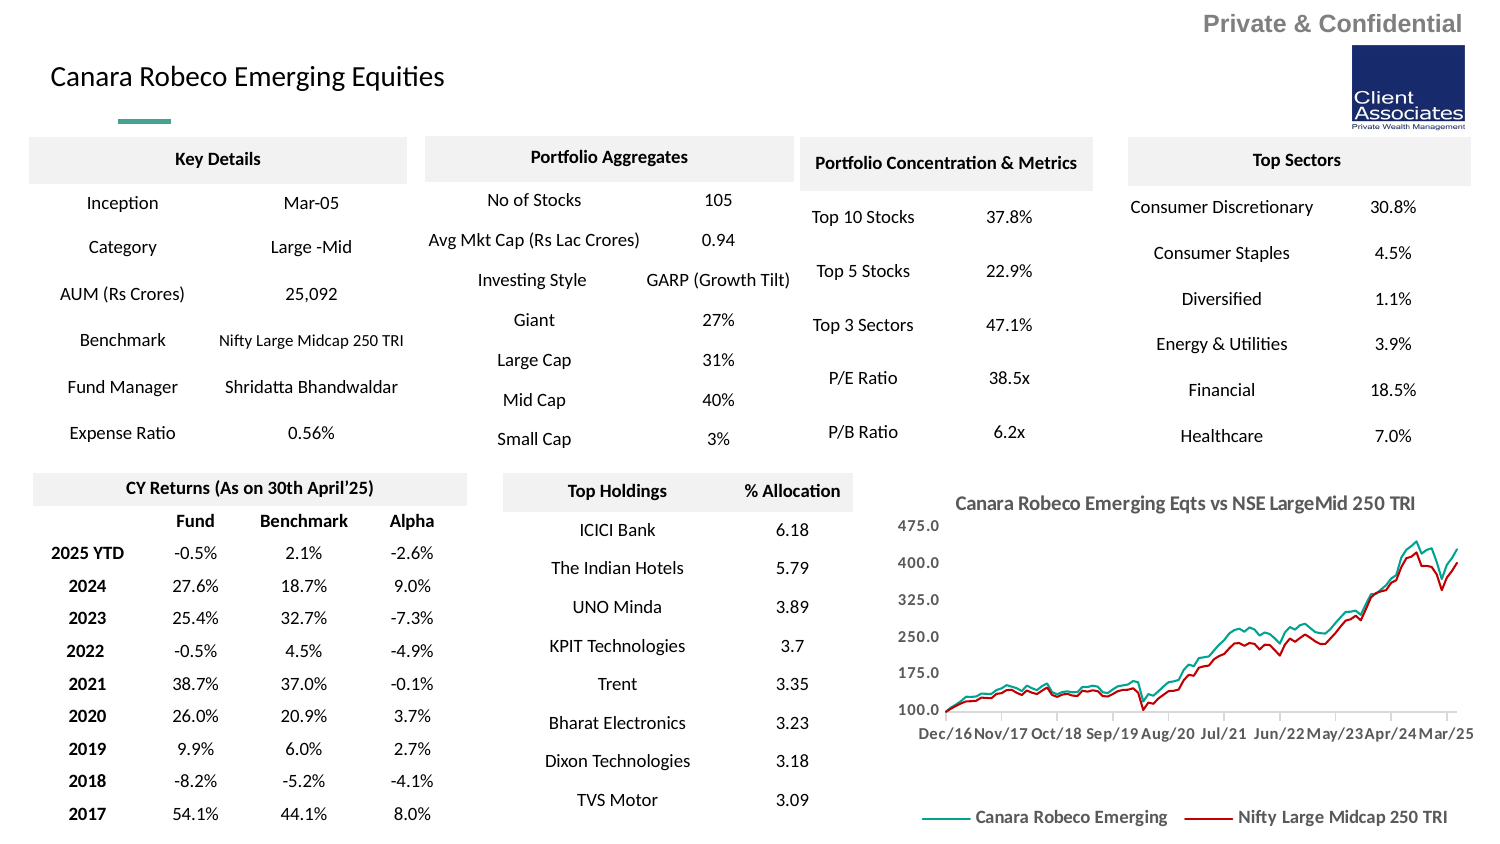

Canara Robeco Emerging Equities
| Portfolio Aggregates |  |
| --- | --- |
| No of Stocks | 105 |
| Avg Mkt Cap (Rs Lac Crores) | 0.94 |
| Investing Style | GARP (Growth Tilt) |
| Giant | 27% |
| Large Cap | 31% |
| Mid Cap | 40% |
| Small Cap | 3% |
| Portfolio Concentration & Metrics |  |
| --- | --- |
| Top 10 Stocks | 37.8% |
| Top 5 Stocks | 22.9% |
| Top 3 Sectors | 47.1% |
| P/E Ratio | 38.5x |
| P/B Ratio | 6.2x |
| Top Sectors |  |
| --- | --- |
| Consumer Discretionary | 30.8% |
| Consumer Staples | 4.5% |
| Diversified | 1.1% |
| Energy & Utilities | 3.9% |
| Financial | 18.5% |
| Healthcare | 7.0% |
| Key Details |  |
| --- | --- |
| Inception | Mar-05 |
| Category | Large -Mid |
| AUM (Rs Crores) | 25,092 |
| Benchmark | Nifty Large Midcap 250 TRI |
| Fund Manager | Shridatta Bhandwaldar |
| Expense Ratio | 0.56% |
| CY Returns (As on 30th April’25) |  |  |  |
| --- | --- | --- | --- |
|  | Fund | Benchmark | Alpha |
| 2025 YTD | -0.5% | 2.1% | -2.6% |
| 2024 | 27.6% | 18.7% | 9.0% |
| 2023 | 25.4% | 32.7% | -7.3% |
| 2022 | -0.5% | 4.5% | -4.9% |
| 2021 | 38.7% | 37.0% | -0.1% |
| 2020 | 26.0% | 20.9% | 3.7% |
| 2019 | 9.9% | 6.0% | 2.7% |
| 2018 | -8.2% | -5.2% | -4.1% |
| 2017 | 54.1% | 44.1% | 8.0% |
| Top Holdings | % Allocation |
| --- | --- |
| ICICI Bank | 6.18 |
| The Indian Hotels | 5.79 |
| UNO Minda | 3.89 |
| KPIT Technologies | 3.7 |
| Trent | 3.35 |
| Bharat Electronics | 3.23 |
| Dixon Technologies | 3.18 |
| TVS Motor | 3.09 |

### Chart: Canara Robeco Emerging Eqts vs NSE LargeMid 250 TRI

| Category | Canara Robeco Emerging  | Nifty Large Midcap 250 TRI |
|---|---|---|
| 42735 | 100.0 | 100.0 |
| 42766 | 108.577405857741 | 106.196060816155 |
| 42794 | 114.704124327555 | 112.008944701046 |
| 42825 | 121.832038254632 | 117.012899508823 |
| 42855 | 130.528989838613 | 121.036843184548 |
| 42886 | 130.170352659892 | 121.436034646069 |
| 42916 | 131.111775254035 | 122.382063726113 |
| 42947 | 136.790197250448 | 128.821662581659 |
| 42978 | 136.521219366408 | 128.163113849639 |
| 43008 | 136.297071129707 | 127.57819289697 |
| 43039 | 144.112372982666 | 136.283261886395 |
| 43069 | 147.534369396294 | 137.790190123722 |
| 43100 | 154.07949790795 | 144.064956497115 |
| 43131 | 151.135684399283 | 144.709443690373 |
| 43159 | 148.042438732815 | 138.629195269855 |
| 43190 | 142.124925283921 | 134.10548107063 |
| 43220 | 153.093245666467 | 143.348208618552 |
| 43251 | 147.967722653915 | 138.839141855537 |
| 43281 | 143.918111177525 | 135.919810169227 |
| 43312 | 152.286312014346 | 142.859570146572 |
| 43343 | 157.635983263598 | 149.259913873075 |
| 43373 | 139.763897190675 | 134.151962268204 |
| 43404 | 135.654512851166 | 130.303397228705 |
| 43434 | 140.182307232517 | 134.925151600965 |
| 43465 | 141.48236700538 | 136.62913668011 |
| 43496 | 139.614465032875 | 132.797757965764 |
| 43524 | 140.062761506276 | 132.093509232767 |
| 43555 | 150.493126120741 | 142.77149023016 |
| 43585 | 150.239091452481 | 140.950520960481 |
| 43616 | 153.078302450687 | 143.642524436806 |
| 43646 | 151.060968320383 | 141.908853886941 |
| 43677 | 139.748953974895 | 131.922622476979 |
| 43708 | 137.985654512851 | 131.086937416387 |
| 43738 | 145.546921697549 | 136.112961028055 |
| 43769 | 151.838015540944 | 142.028572265568 |
| 43799 | 153.690974297669 | 144.335055220834 |
| 43830 | 155.543933054393 | 144.87310437763 |
| 43861 | 162.62701733413 | 147.702403156034 |
| 43890 | 159.862522414824 | 138.871756813499 |
| 43921 | 120.89061566049 | 103.536086400344 |
| 43951 | 135.998206814106 | 118.685441424903 |
| 43982 | 132.561267184698 | 116.156317439238 |
| 44012 | 141.73640167364 | 127.070610407492 |
| 44043 | 151.449491930663 | 134.47928364272 |
| 44074 | 160.116557083084 | 141.937562861914 |
| 44104 | 161.790197250448 | 142.630679543391 |
| 44135 | 164.704124327555 | 145.178942845704 |
| 44165 | 185.146443514644 | 164.266895817669 |
| 44196 | 195.98027495517 | 175.114396476803 |
| 44227 | 192.722653915122 | 173.197925923033 |
| 44255 | 209.219964136282 | 189.5651664437 |
| 44286 | 210.789001793186 | 192.479810950423 |
| 44316 | 212.62701733413 | 193.955491323835 |
| 44347 | 225.0 | 206.983702285977 |
| 44377 | 236.506276150628 | 213.309441737381 |
| 44408 | 245.77106993425 | 217.558565332448 |
| 44439 | 259.369396294082 | 228.986495063814 |
| 44469 | 266.288105200239 | 239.082679894929 |
| 44500 | 269.097429766886 | 239.769547003623 |
| 44530 | 262.910938433951 | 234.19434218364 |
| 44561 | 271.742378959952 | 239.973829913971 |
| 44592 | 267.378959952182 | 238.171023465193 |
| 44620 | 255.140466228332 | 226.751100998955 |
| 44651 | 261.386730424387 | 236.564297362485 |
| 44681 | 258.20382546324 | 236.013944359272 |
| 44712 | 249.506873879259 | 225.593367640884 |
| 44742 | 238.628212791393 | 214.191412696398 |
| 44773 | 261.521219366408 | 236.768580272833 |
| 44804 | 272.429766885834 | 249.113048912672 |
| 44834 | 267.109982068141 | 242.408038512992 |
| 44865 | 276.315002988643 | 250.335816887517 |
| 44895 | 279.13927077107 | 257.466579433046 |
| 44926 | 270.517035265989 | 250.734813049889 |
| 44957 | 262.044231918709 | 243.234544513558 |
| 44985 | 259.892408846384 | 237.923384143662 |
| 45016 | 259.219964136282 | 238.037438846954 |
| 45046 | 268.290496114764 | 249.259523274776 |
| 45077 | 280.783024506874 | 260.407198726649 |
| 45107 | 292.274357441721 | 273.560205845303 |
| 45138 | 303.242677824268 | 285.566416358257 |
| 45169 | 303.646144650329 | 288.298846758522 |
| 45199 | 305.723251643754 | 295.580575546593 |
| 45230 | 297.175732217573 | 286.019119786733 |
| 45260 | 319.082486551106 | 308.756823264034 |
| 45291 | 339.121338912134 | 332.620426338043 |
| 45322 | 339.823670053796 | 341.581532512426 |
| 45351 | 348.774656306037 | 345.045162928315 |
| 45382 | 357.531380753138 | 347.476637339244 |
| 45412 | 371.203851743614 | 362.443973556495 |
| 45443 | 377.98778816949 | 367.720370677785 |
| 45473 | 413.805179387163 | 394.398625093988 |
| 45504 | 429.524785378399 | 412.513207104983 |
| 45535 | 437.250218168215 | 415.648307478981 |
| 45565 | 446.738766064354 | 424.276375840886 |
| 45596 | 421.709919251704 | 396.395099069591 |
| 45626 | 429.270872378391 | 396.866928249364 |
| 45657 | 432.827210015054 | 394.742915766247 |
| 45688 | 404.615590443542 | 379.345778198999 |
| 45716 | 370.008540164081 | 347.336581985296 |
| 45747 | 398.862546143156 | 372.93667742394 |
| 45777 | 412.564900873358 | 386.438883361001 |
| 45808 | 430.615549198422 | 403.017743993489 |